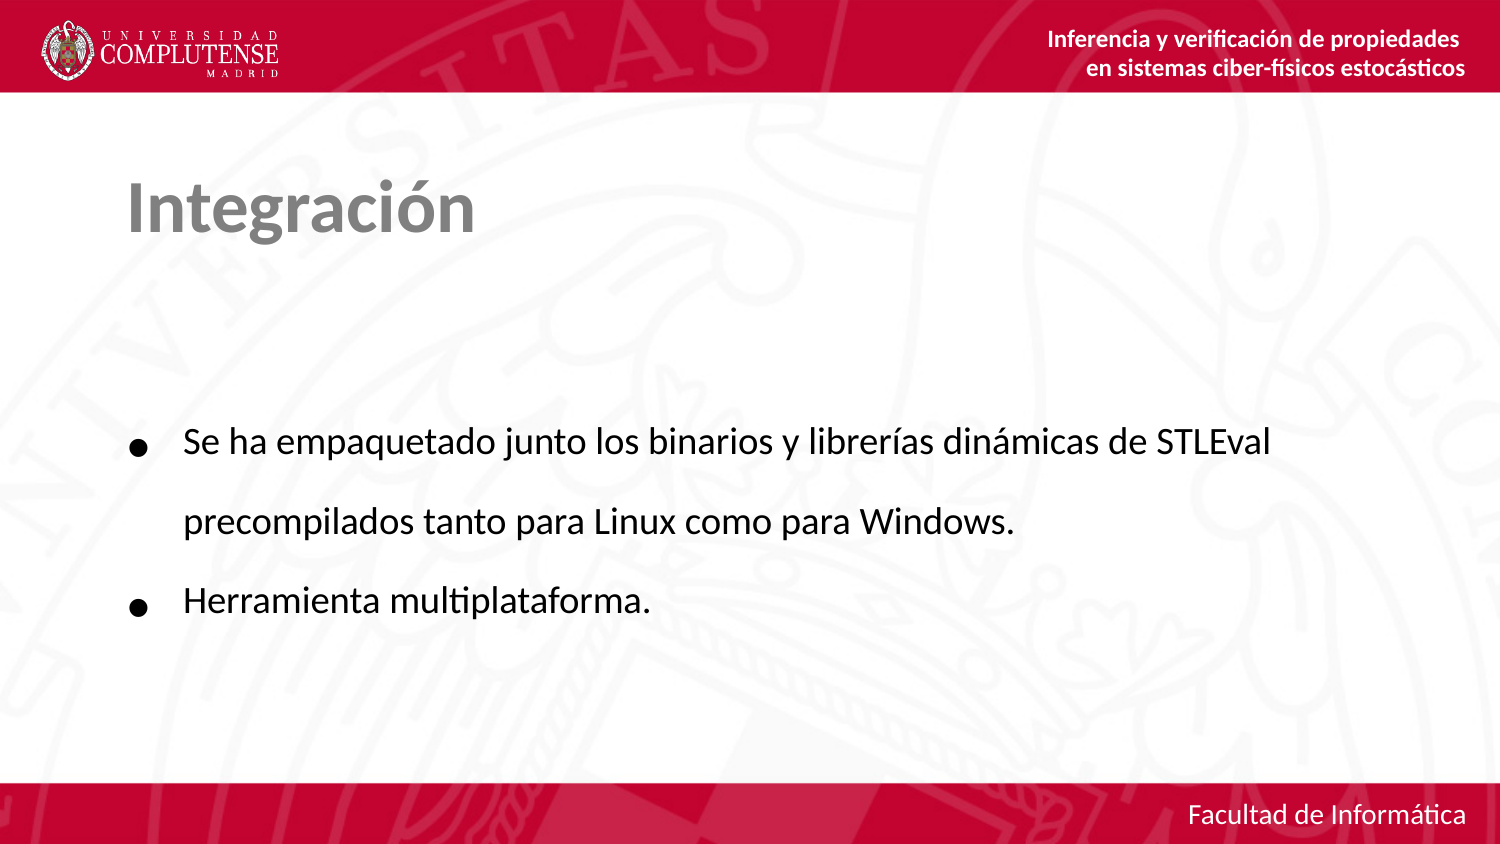

Inferencia y verificación de propiedades
en sistemas ciber-físicos estocásticos
Integración

Se ha empaquetado junto los binarios y librerías dinámicas de STLEval precompilados tanto para Linux como para Windows.
Herramienta multiplataforma.

Facultad de Informática